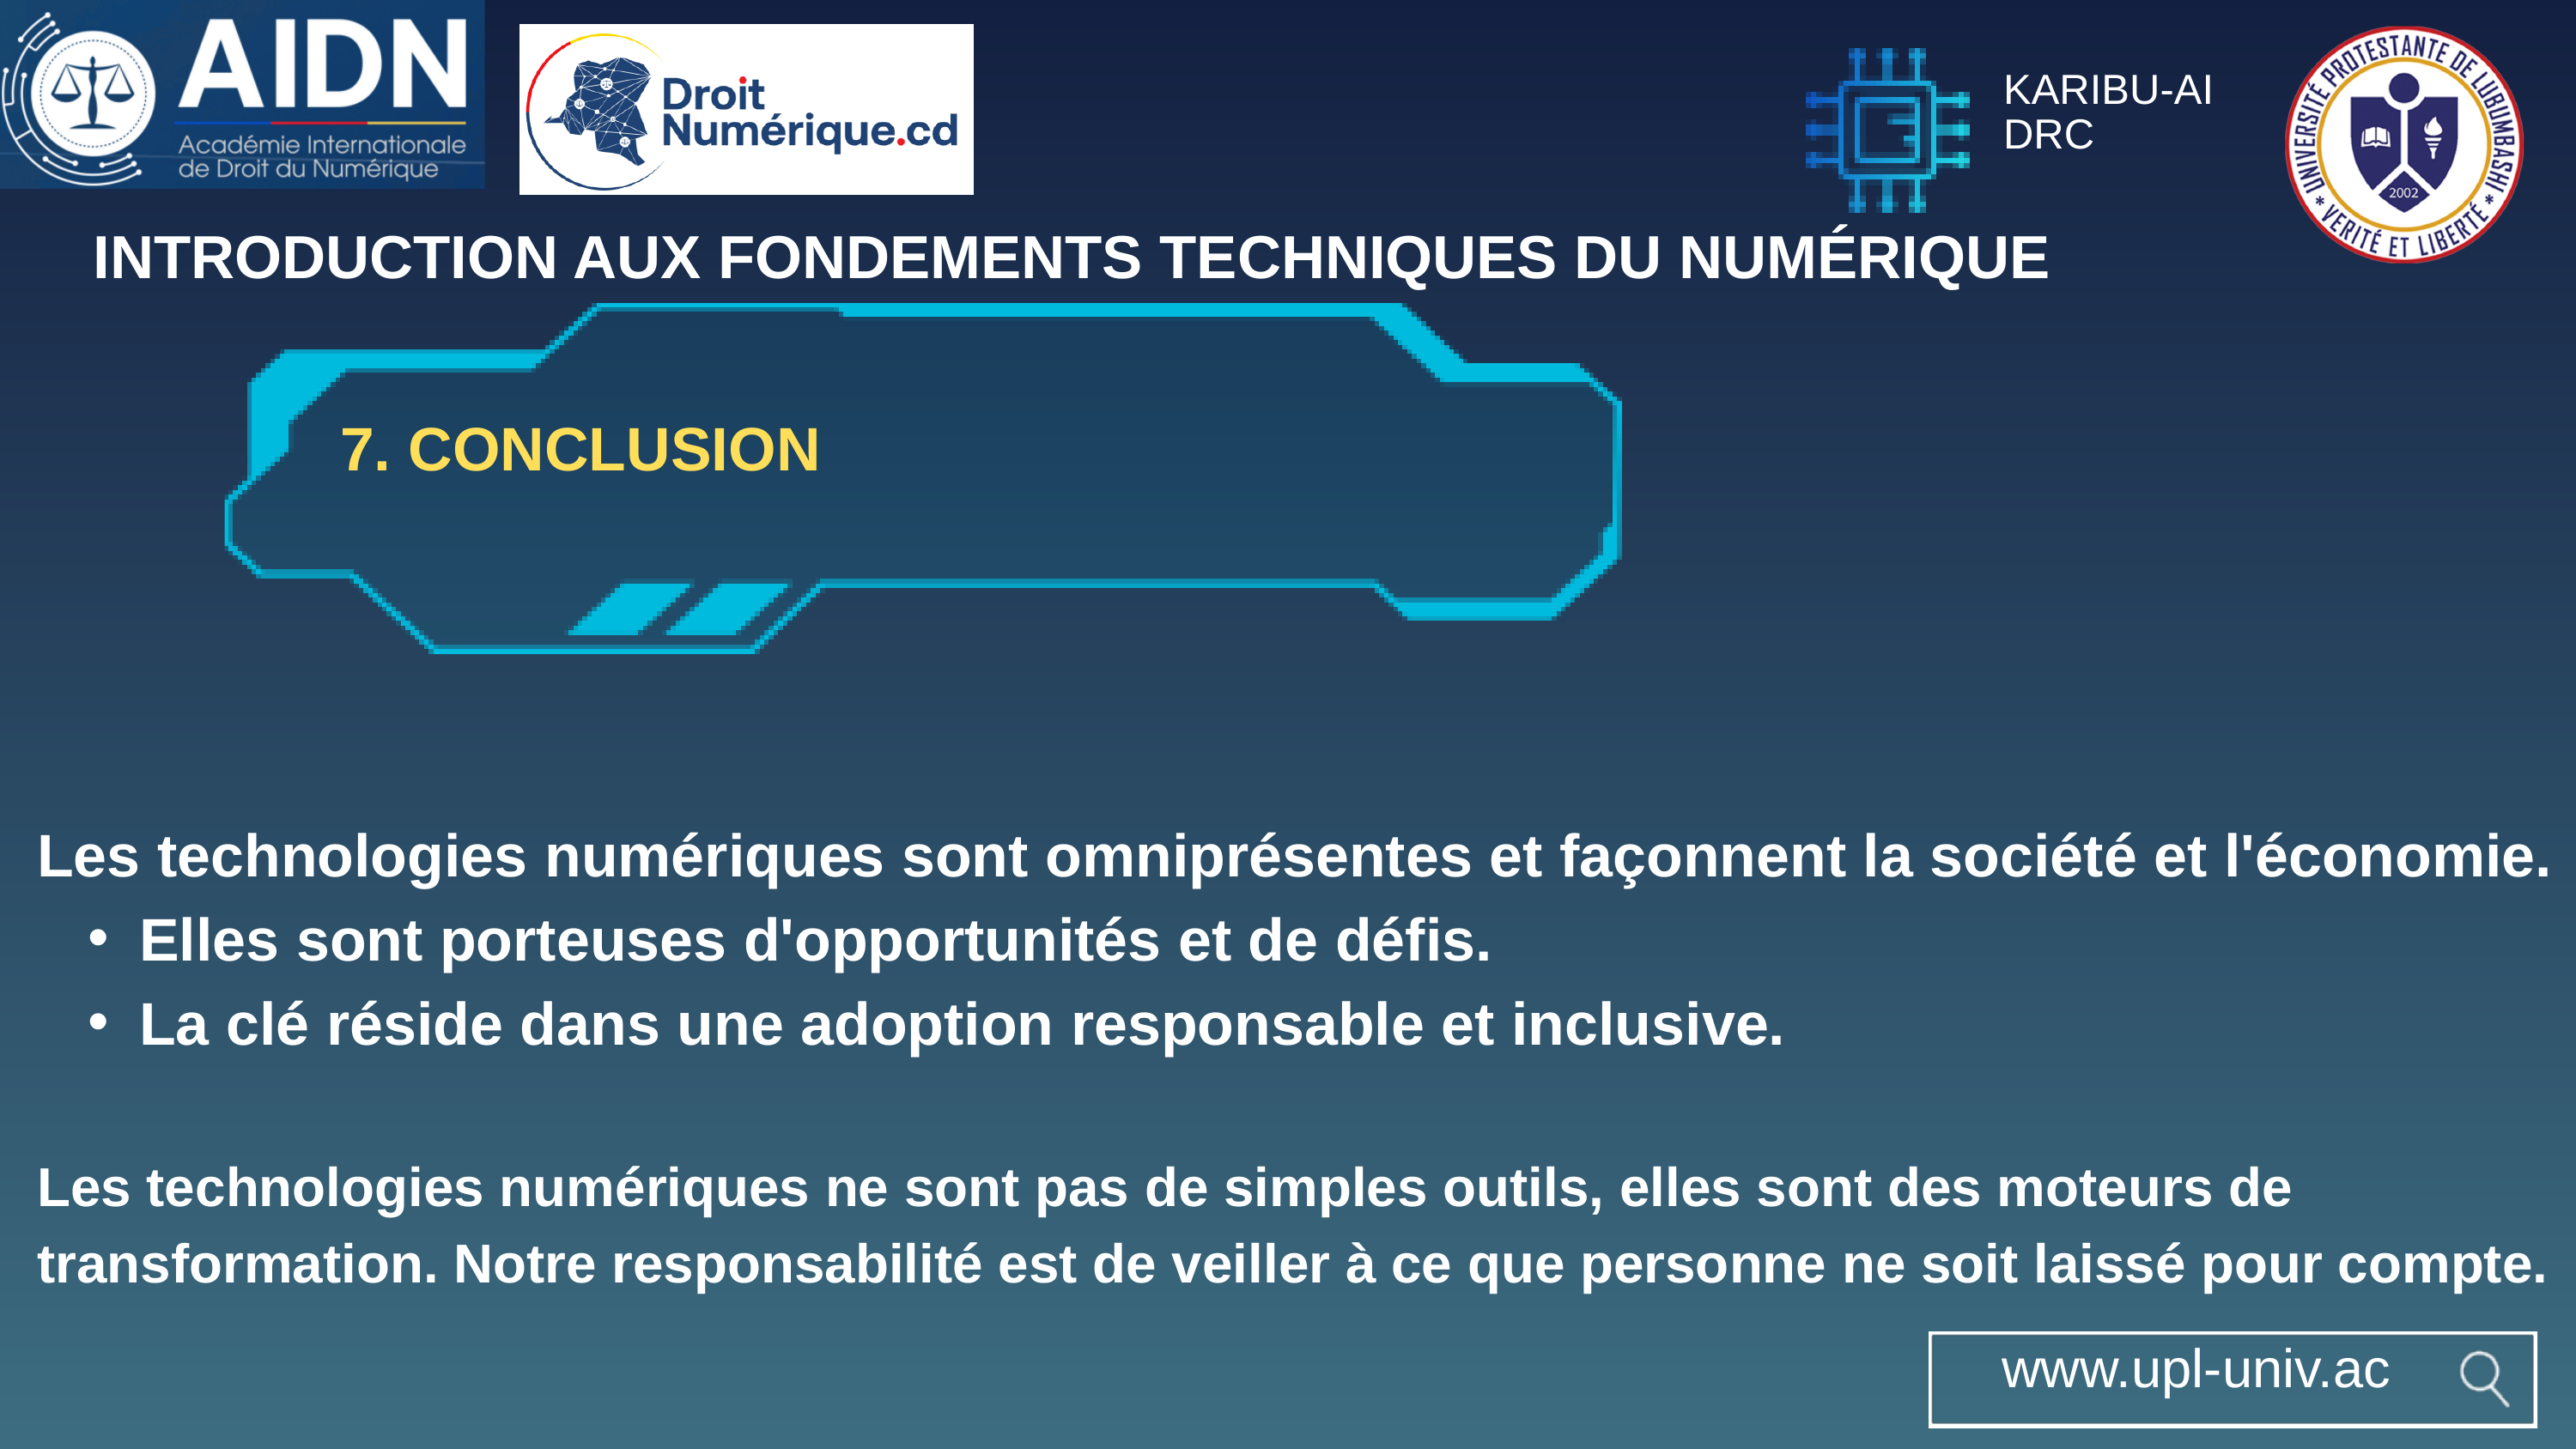

KARIBU-AI
DRC
INTRODUCTION AUX FONDEMENTS TECHNIQUES DU NUMÉRIQUE

7. CONCLUSION
Les technologies numériques sont omniprésentes et façonnent la société et l'économie.
Elles sont porteuses d'opportunités et de défis.
La clé réside dans une adoption responsable et inclusive.

Les technologies numériques ne sont pas de simples outils, elles sont des moteurs de transformation. Notre responsabilité est de veiller à ce que personne ne soit laissé pour compte.

www.upl-univ.ac